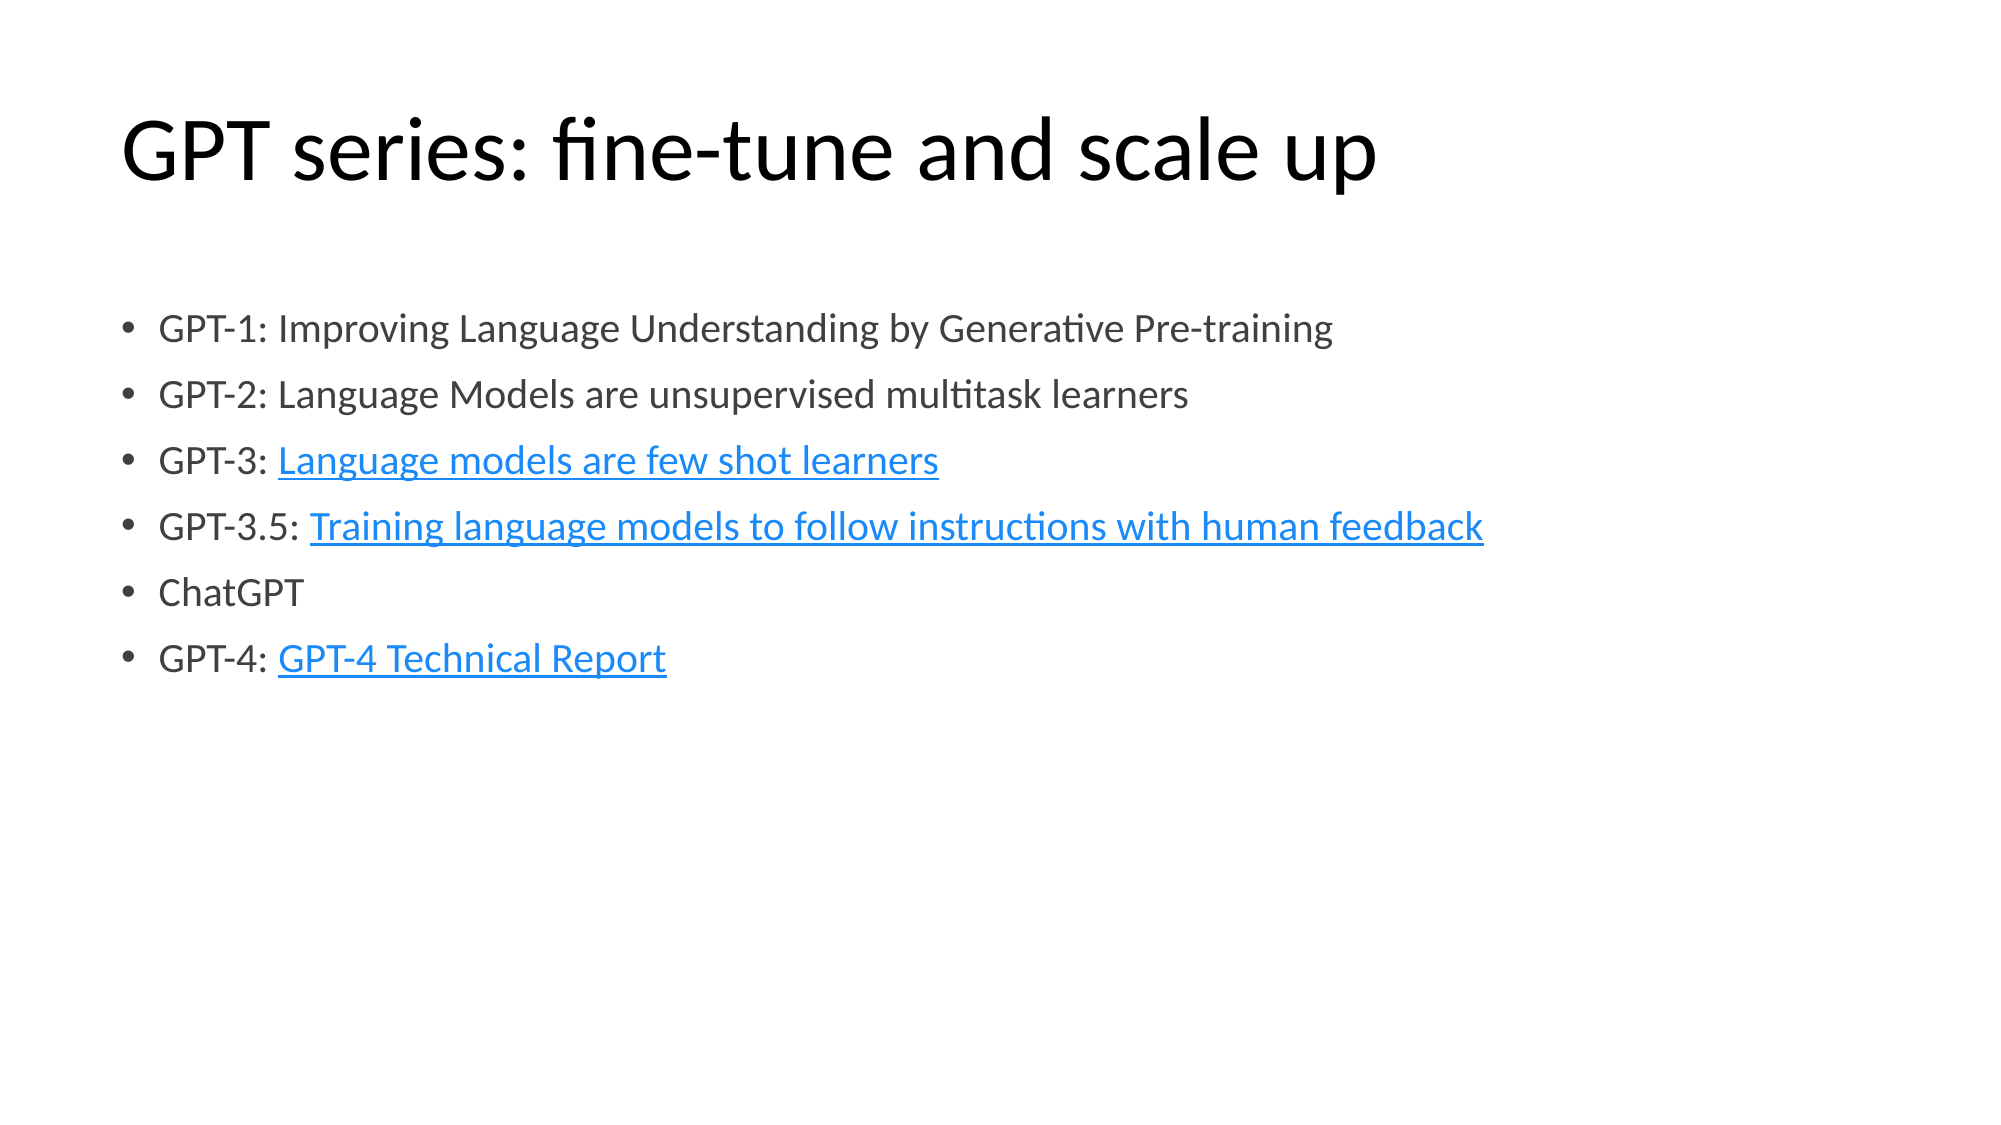

# GPT series: fine-tune and scale up
GPT-1: Improving Language Understanding by Generative Pre-training
GPT-2: Language Models are unsupervised multitask learners
GPT-3: Language models are few shot learners
GPT-3.5: Training language models to follow instructions with human feedback
ChatGPT
GPT-4: GPT-4 Technical Report